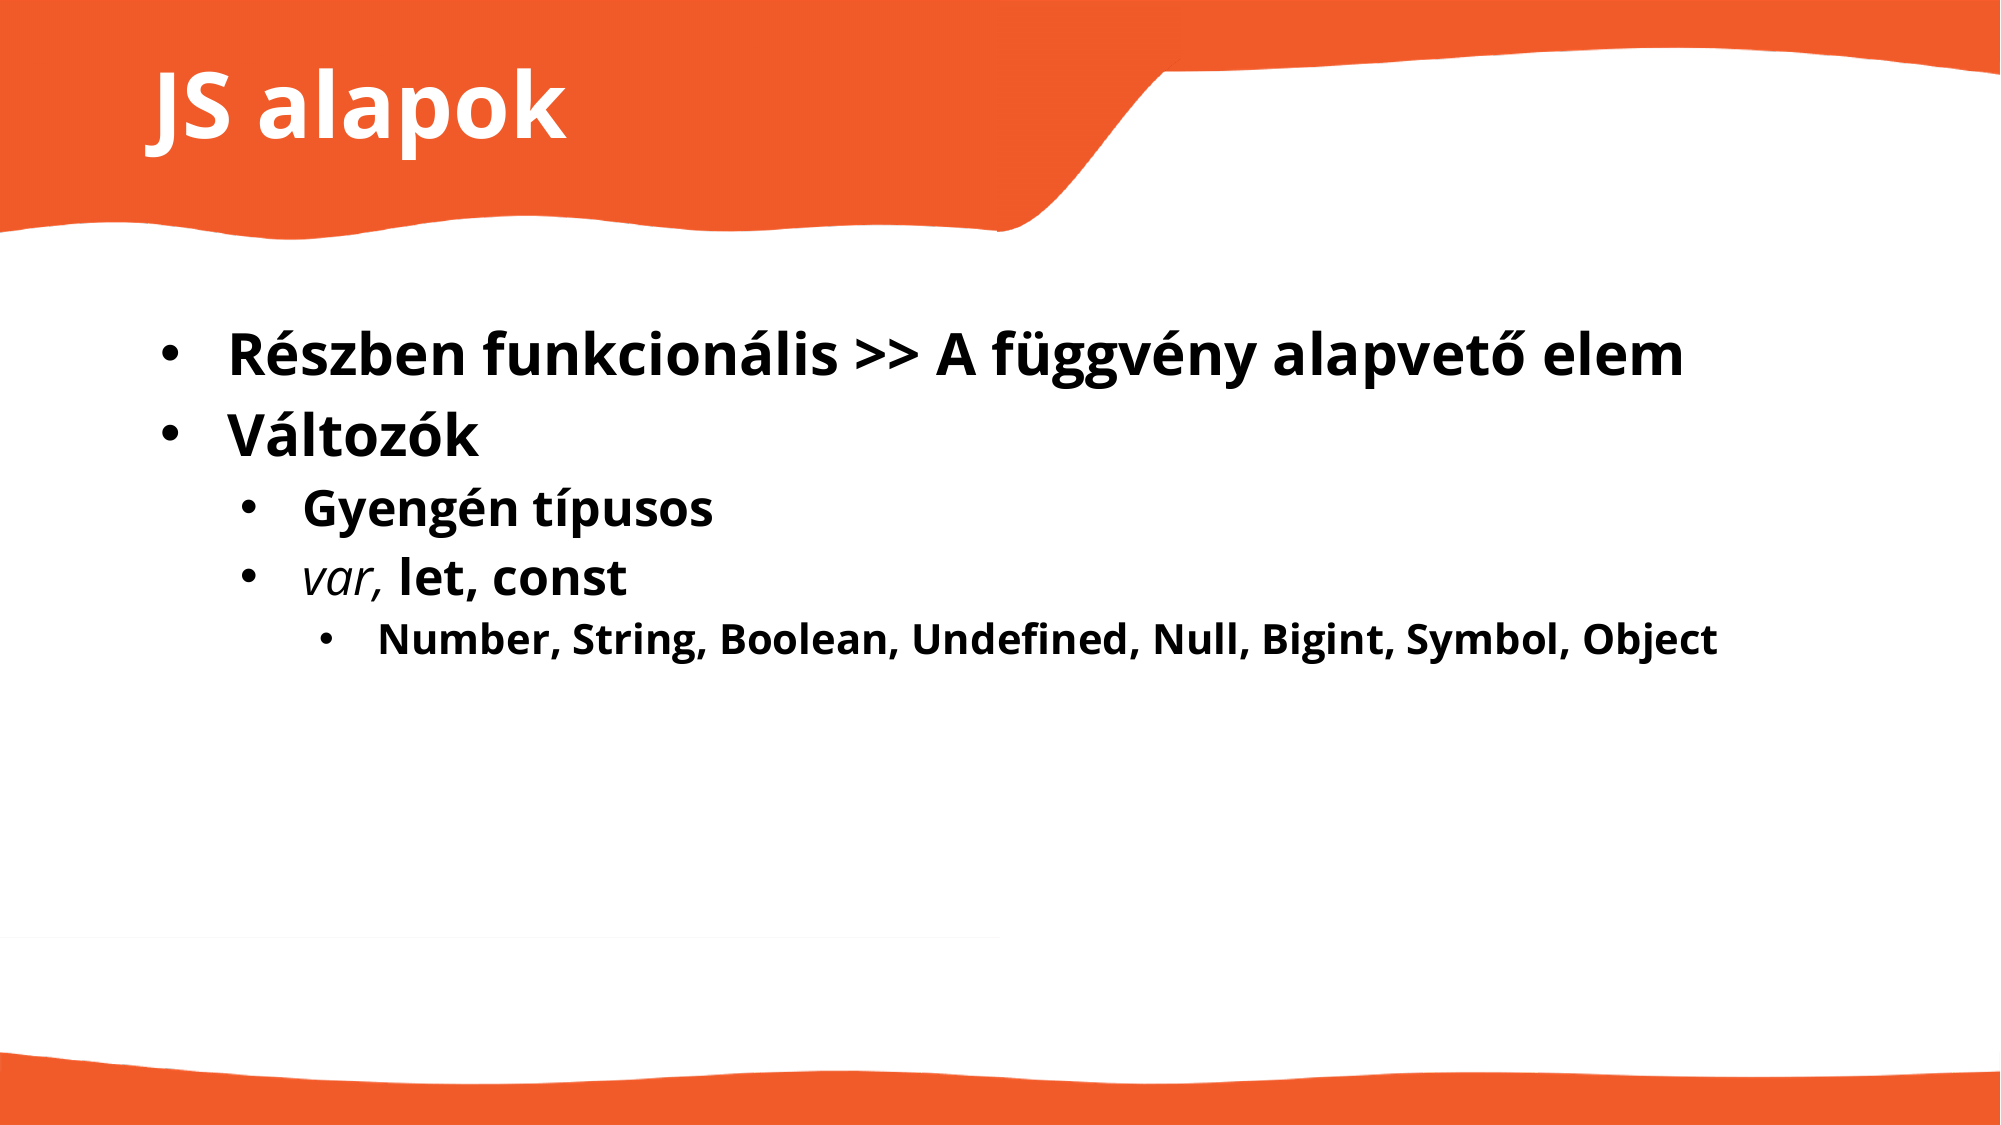

# JS alapok
Részben funkcionális >> A függvény alapvető elem
Változók
Gyengén típusos
var, let, const
Number, String, Boolean, Undefined, Null, Bigint, Symbol, Object